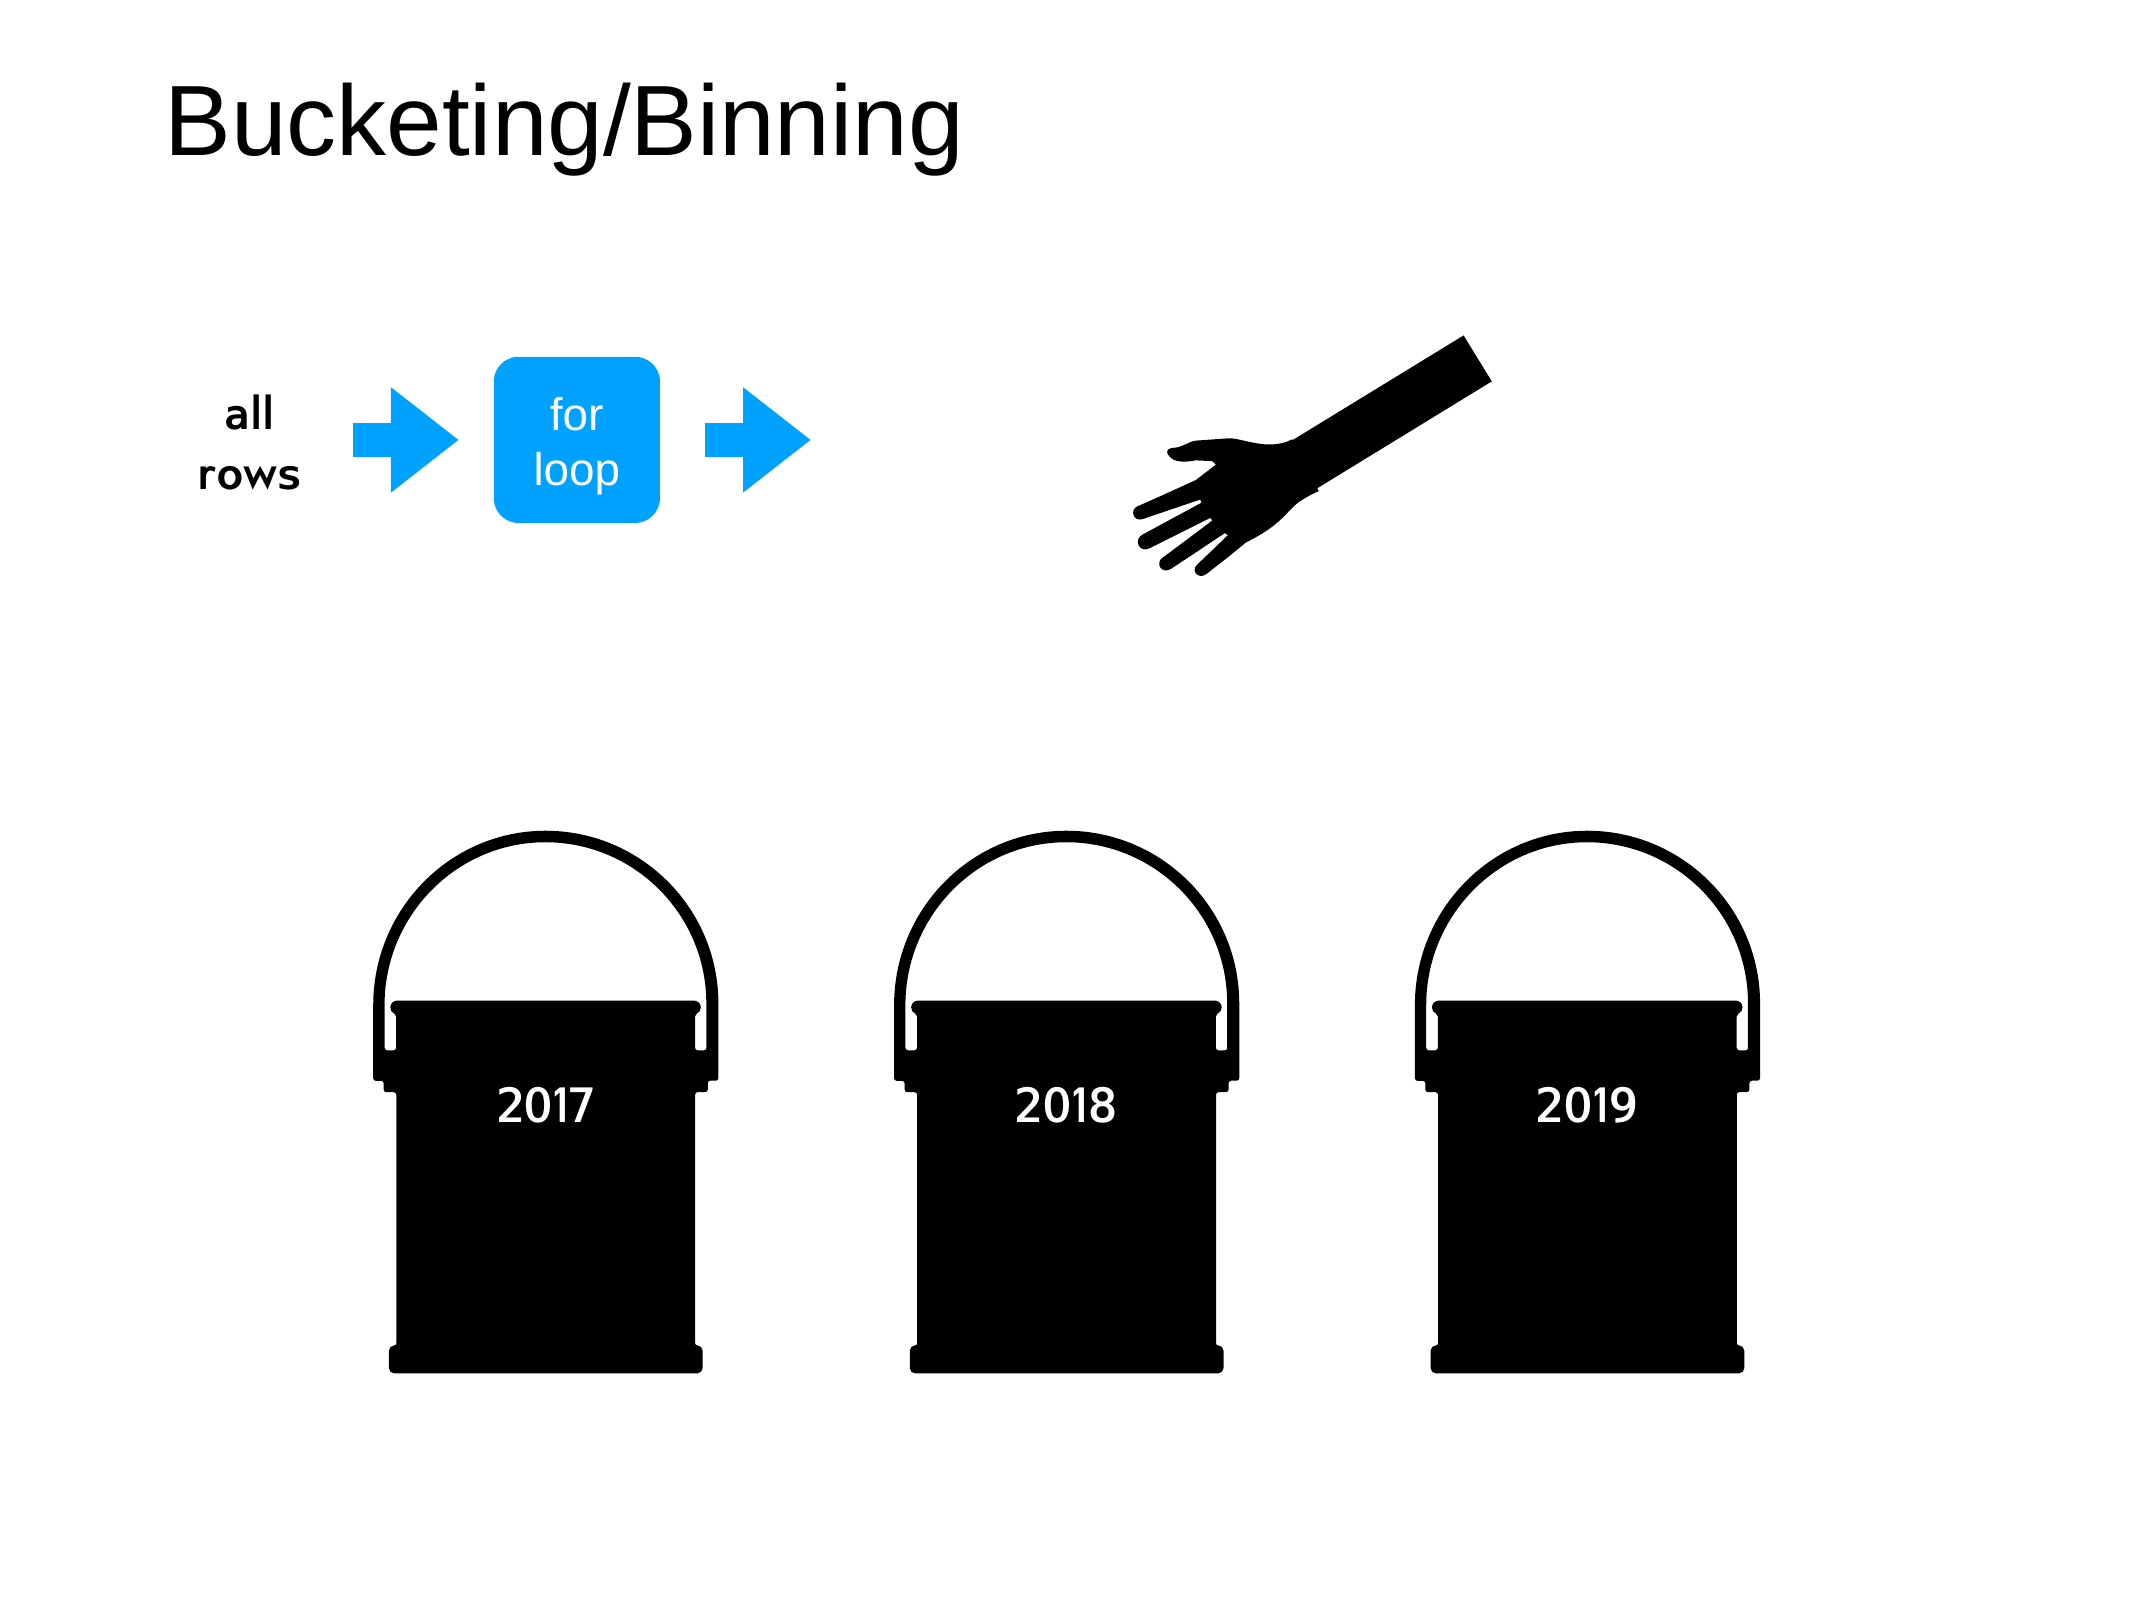

# Bucketing/Binning
for
loop
all
rows

2017
2018
2019